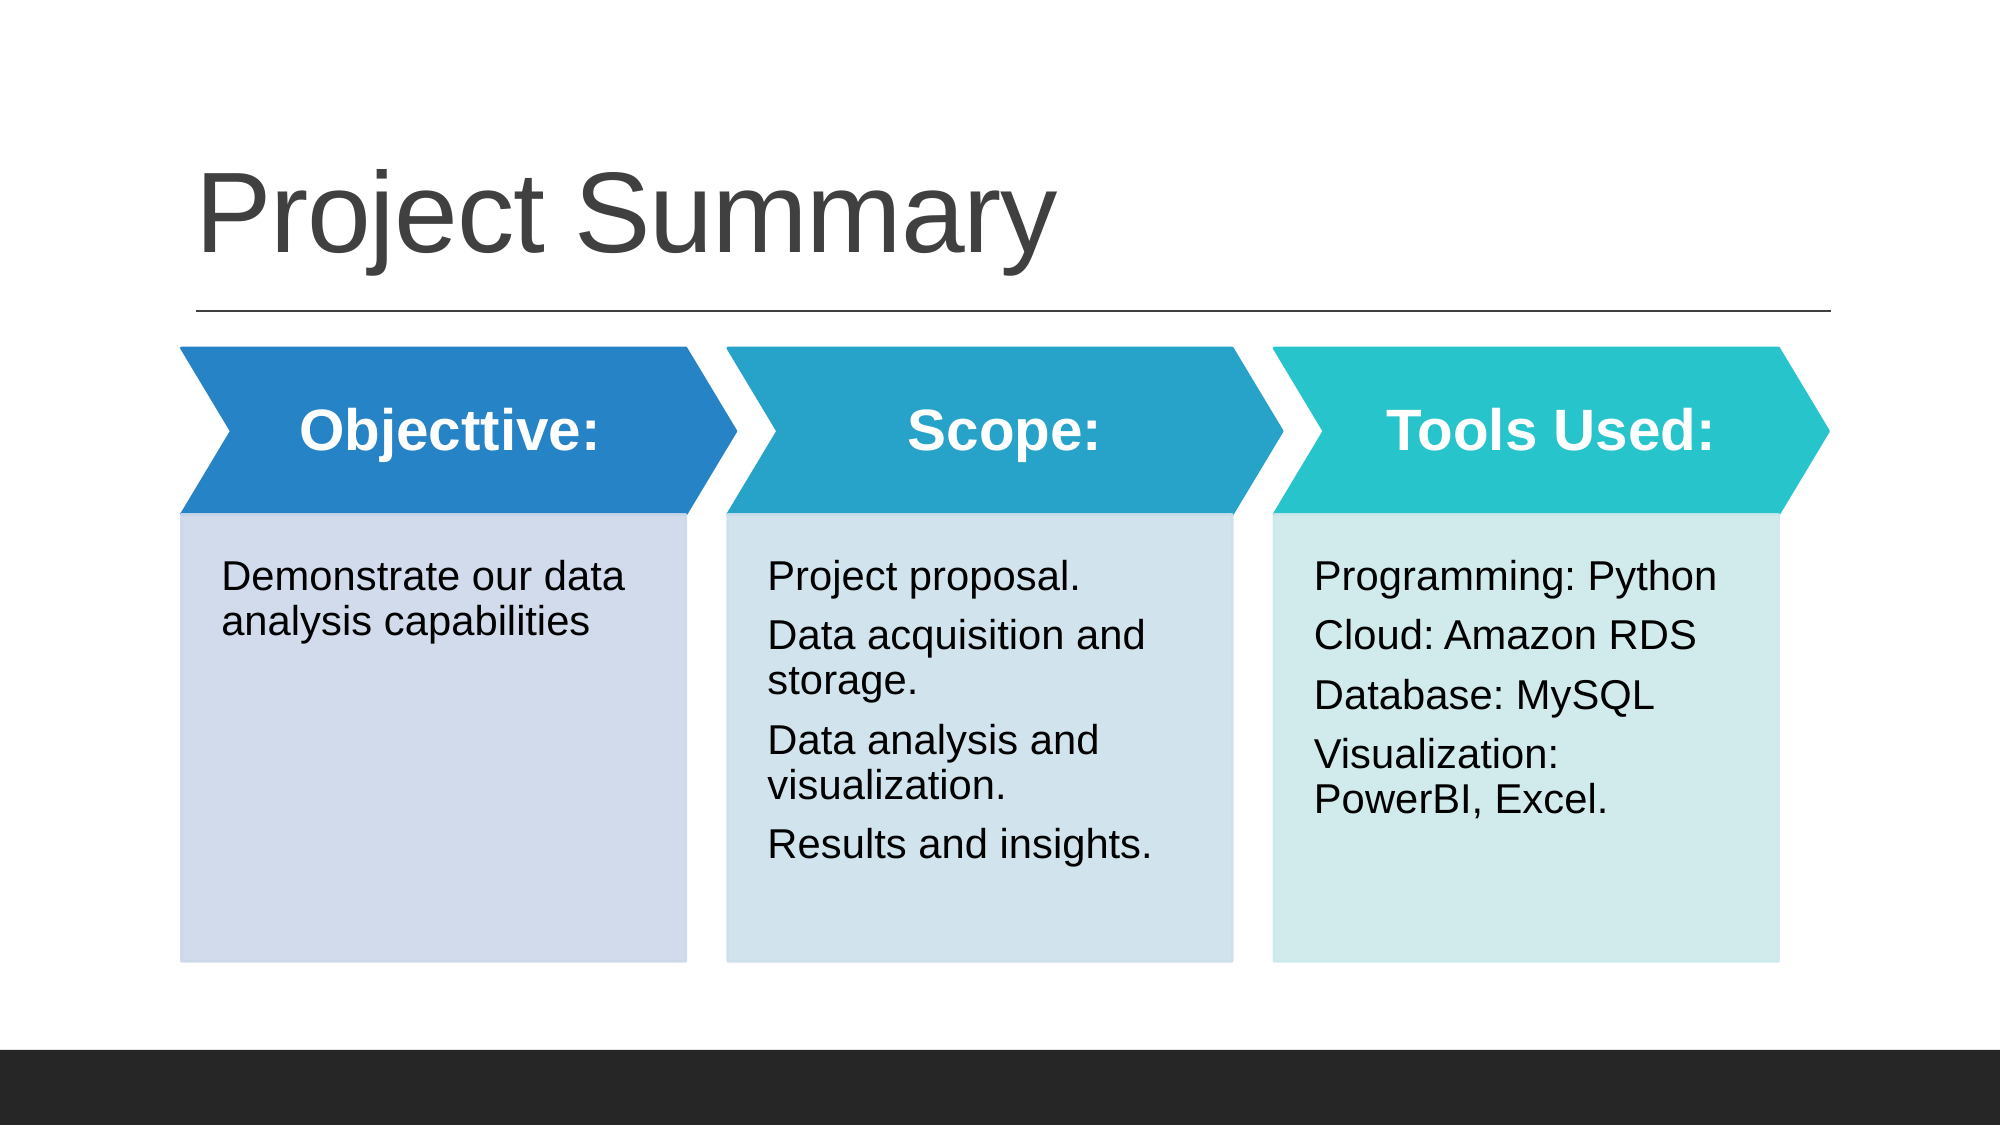

# Project Summary
Objecttive:
Demonstrate our data analysis capabilities
Scope:
Project proposal.
Data acquisition and storage.
Data analysis and visualization.
Results and insights.
Tools Used:
Programming: Python
Cloud: Amazon RDS
Database: MySQL
Visualization: PowerBI, Excel.